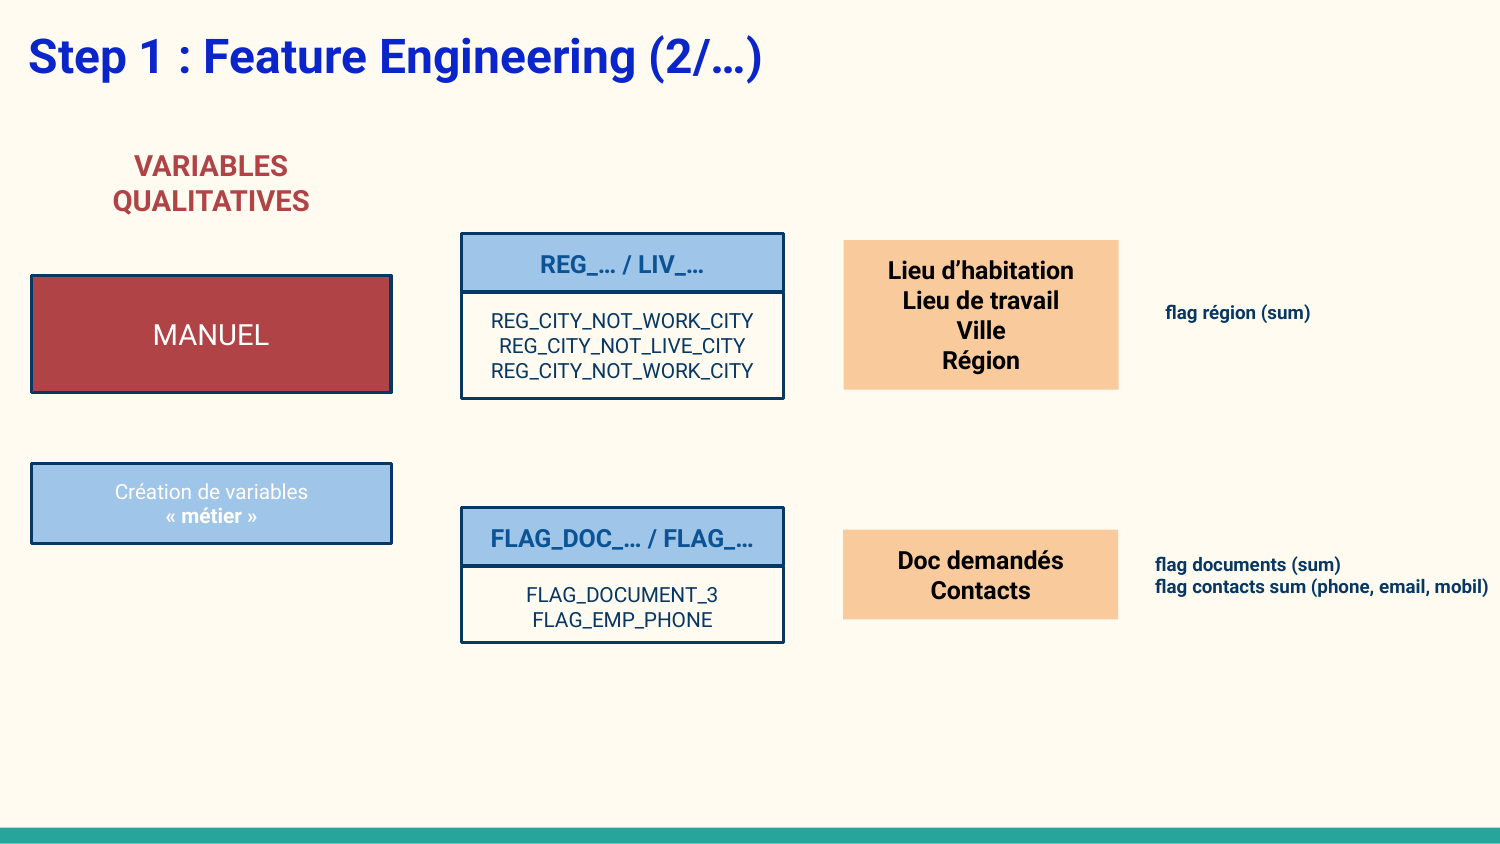

Step 1 : Feature Engineering (2/…)
VARIABLES QUALITATIVES
REG_… / LIV_…

REG_CITY_NOT_WORK_CITY
REG_CITY_NOT_LIVE_CITY
REG_CITY_NOT_WORK_CITY

Lieu d’habitation
Lieu de travail
Ville
Région
MANUEL
flag région (sum)
Création de variables
« métier »

FLAG_DOC_… / FLAG_…

FLAG_DOCUMENT_3
FLAG_EMP_PHONE
Doc demandés
Contacts
flag documents (sum)
flag contacts sum (phone, email, mobil)